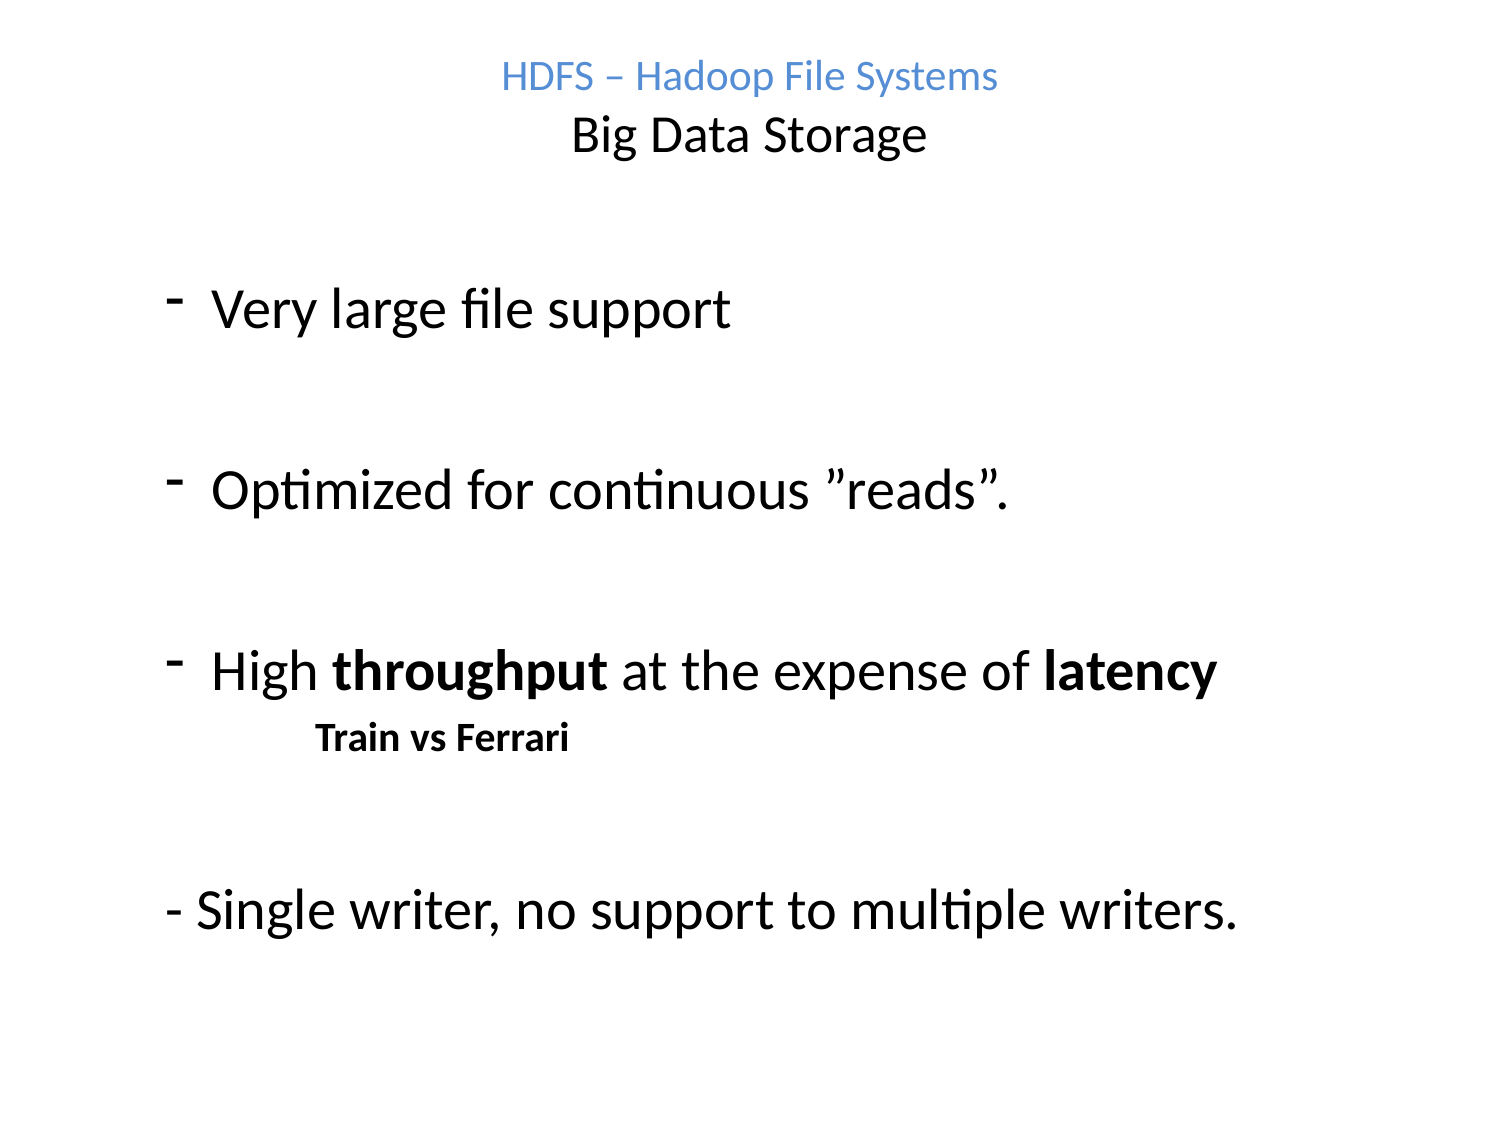

HDFS – Hadoop File Systems
Big Data Storage
Very large file support

Optimized for continuous ”reads”.

High throughput at the expense of latency
Train vs Ferrari

- Single writer, no support to multiple writers.